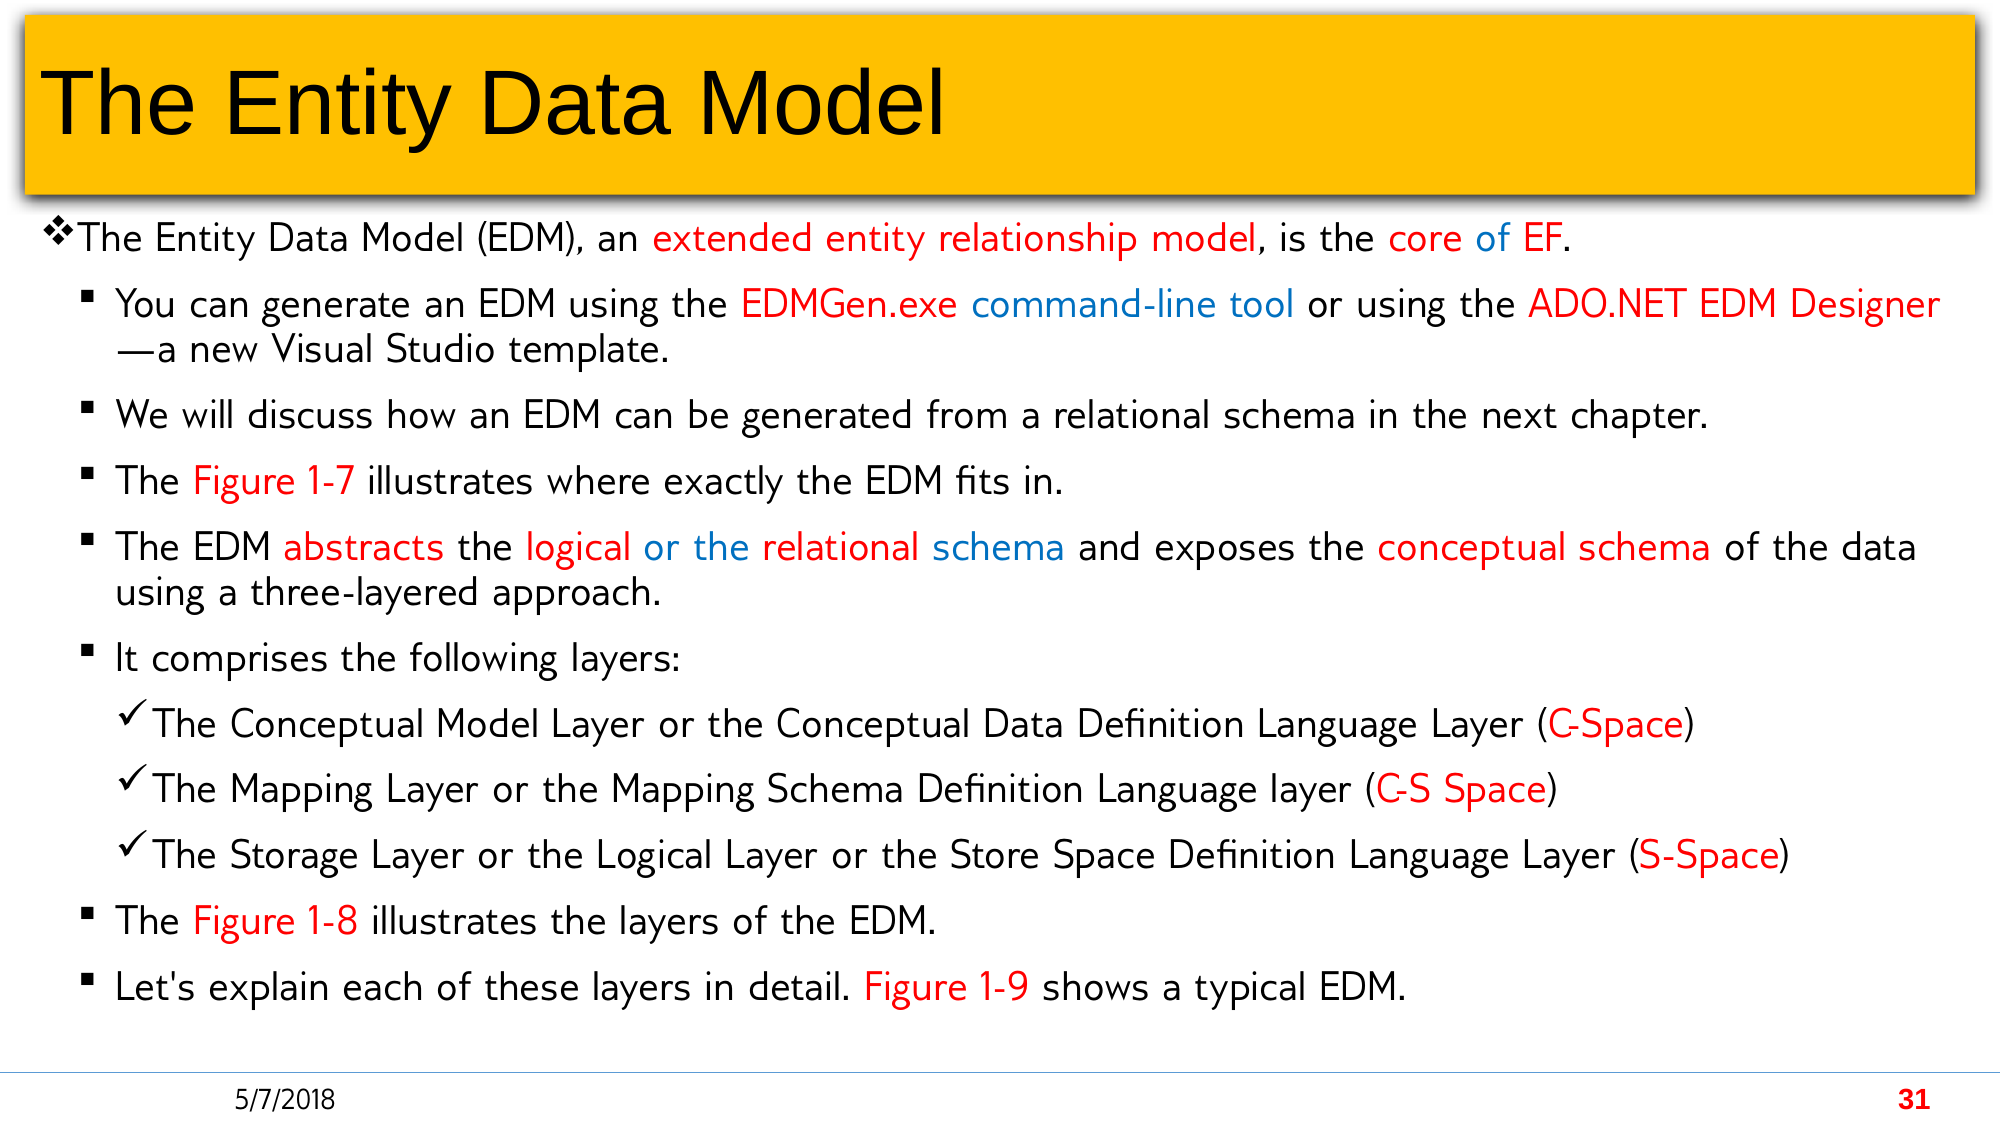

# The Entity Data Model
The Entity Data Model (EDM), an extended entity relationship model, is the core of EF.
You can generate an EDM using the EDMGen.exe command-line tool or using the ADO.NET EDM Designer—a new Visual Studio template.
We will discuss how an EDM can be generated from a relational schema in the next chapter.
The Figure 1-7 illustrates where exactly the EDM fits in.
The EDM abstracts the logical or the relational schema and exposes the conceptual schema of the data using a three-layered approach.
It comprises the following layers:
The Conceptual Model Layer or the Conceptual Data Definition Language Layer (C-Space)
The Mapping Layer or the Mapping Schema Definition Language layer (C-S Space)
The Storage Layer or the Logical Layer or the Store Space Definition Language Layer (S-Space)
The Figure 1-8 illustrates the layers of the EDM.
Let's explain each of these layers in detail. Figure 1-9 shows a typical EDM.
5/7/2018
31